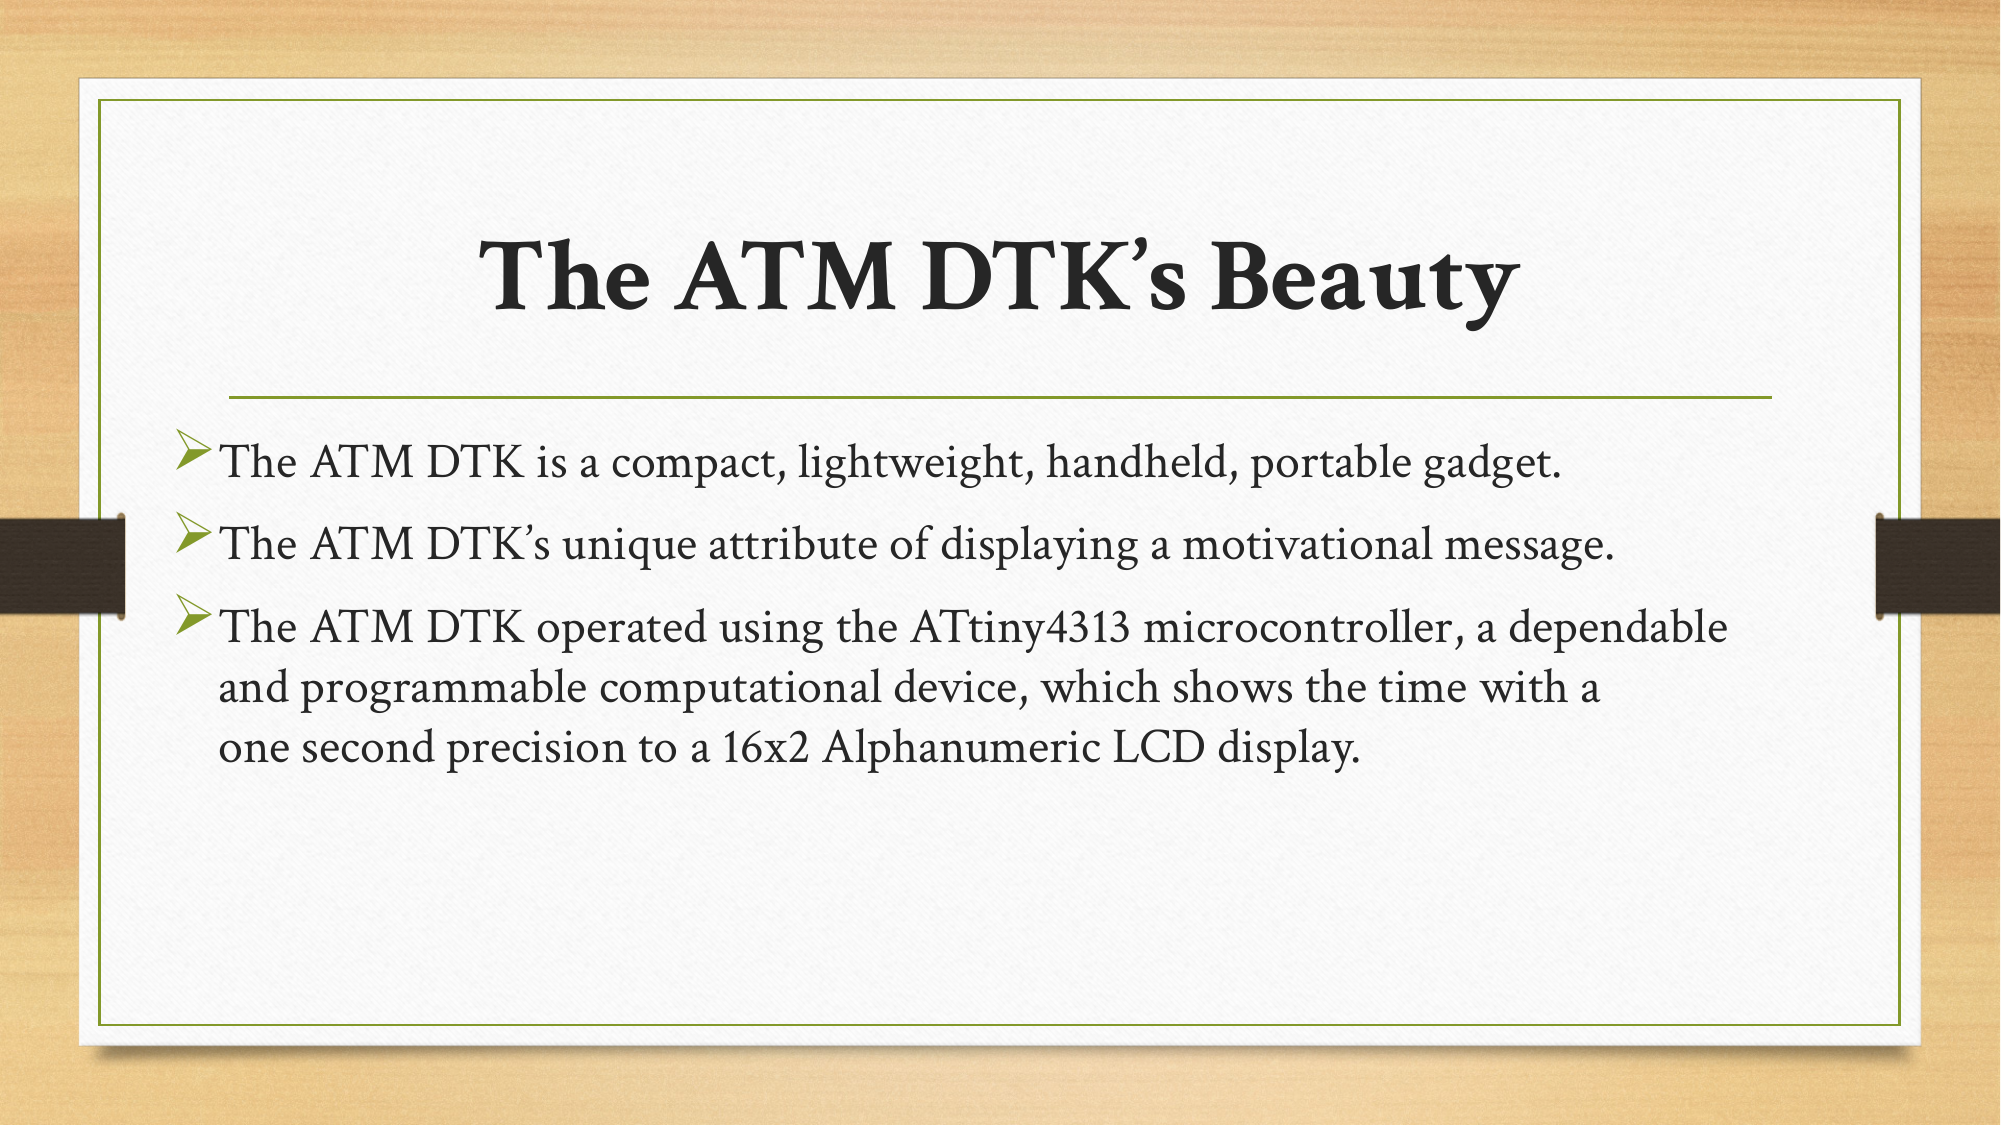

# The ATM DTK’s Beauty
The ATM DTK is a compact, lightweight, handheld, portable gadget.
The ATM DTK’s unique attribute of displaying a motivational message.
The ATM DTK operated using the ATtiny4313 microcontroller, a dependable and programmable computational device, which shows the time with a one second precision to a 16x2 Alphanumeric LCD display.